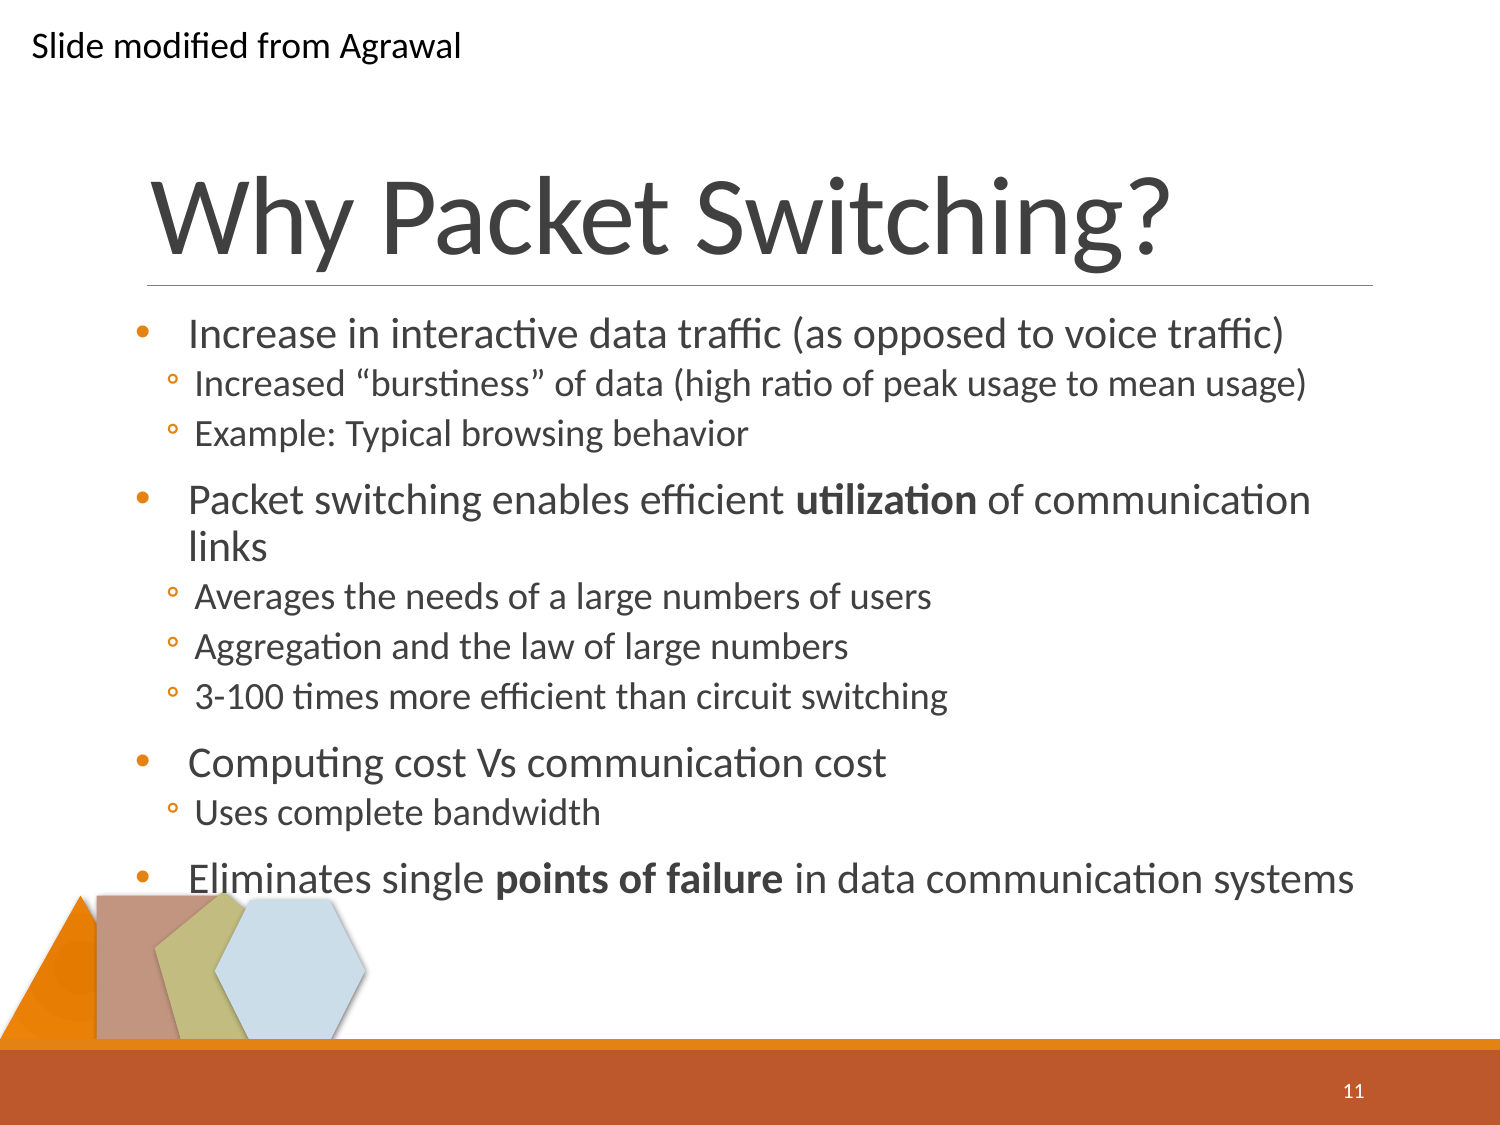

Slide modified from Agrawal
# Why Packet Switching?
Increase in interactive data traffic (as opposed to voice traffic)
Increased “burstiness” of data (high ratio of peak usage to mean usage)
Example: Typical browsing behavior
Packet switching enables efficient utilization of communication links
Averages the needs of a large numbers of users
Aggregation and the law of large numbers
3-100 times more efficient than circuit switching
Computing cost Vs communication cost
Uses complete bandwidth
Eliminates single points of failure in data communication systems
11